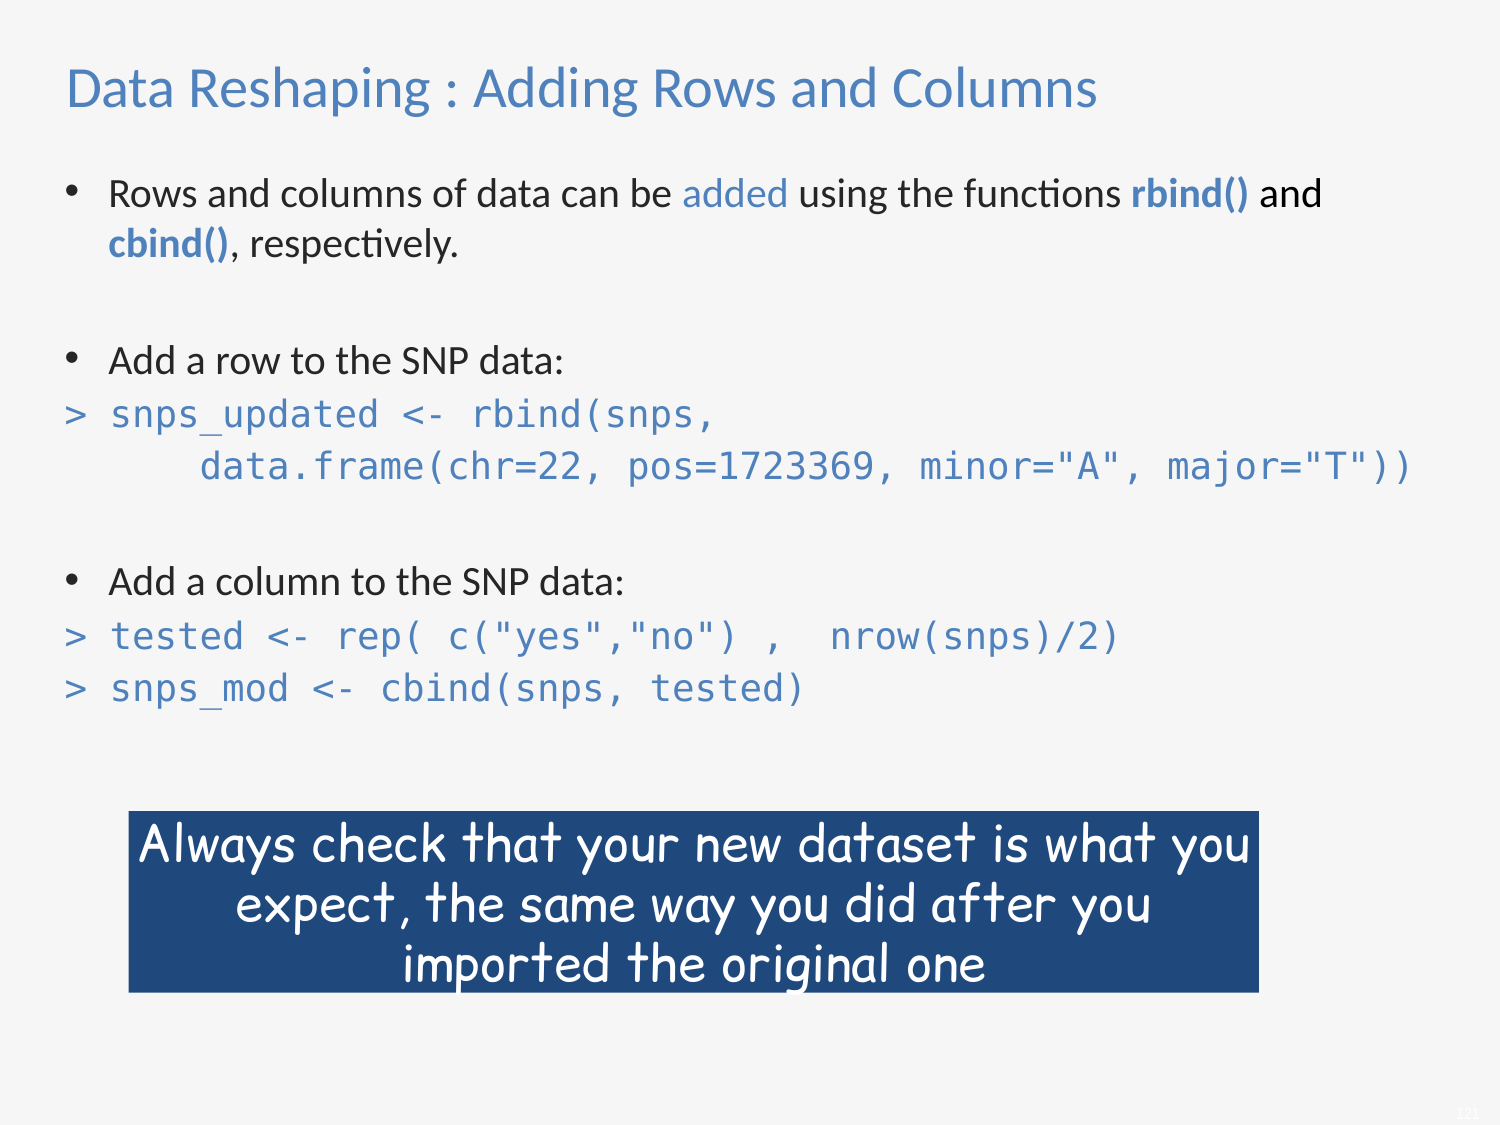

# Data Reshaping : Adding Rows and Columns
Rows and columns of data can be added using the functions rbind() and cbind(), respectively.

Add a row to the SNP data:
> snps_updated <- rbind(snps,
      data.frame(chr=22, pos=1723369, minor="A", major="T"))

Add a column to the SNP data:
> tested <- rep( c("yes","no") ,  nrow(snps)/2)
> snps_mod <- cbind(snps, tested)

Always check that your new dataset is what you expect, the same way you did after you imported the original one

.